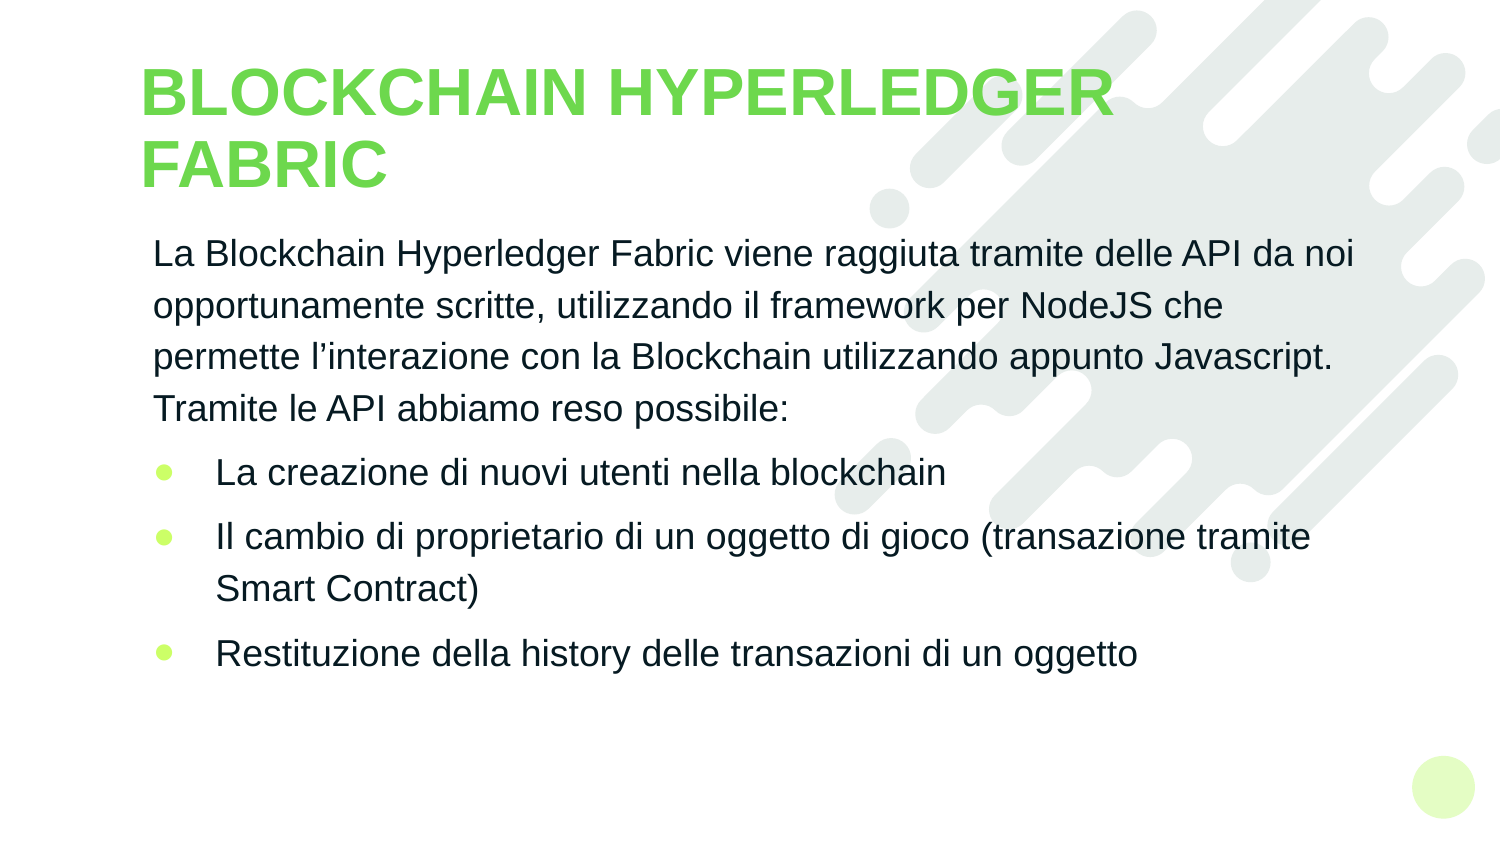

# BLOCKCHAIN HYPERLEDGER FABRIC
La Blockchain Hyperledger Fabric viene raggiuta tramite delle API da noi opportunamente scritte, utilizzando il framework per NodeJS che permette l’interazione con la Blockchain utilizzando appunto Javascript. Tramite le API abbiamo reso possibile:
La creazione di nuovi utenti nella blockchain
Il cambio di proprietario di un oggetto di gioco (transazione tramite Smart Contract)
Restituzione della history delle transazioni di un oggetto